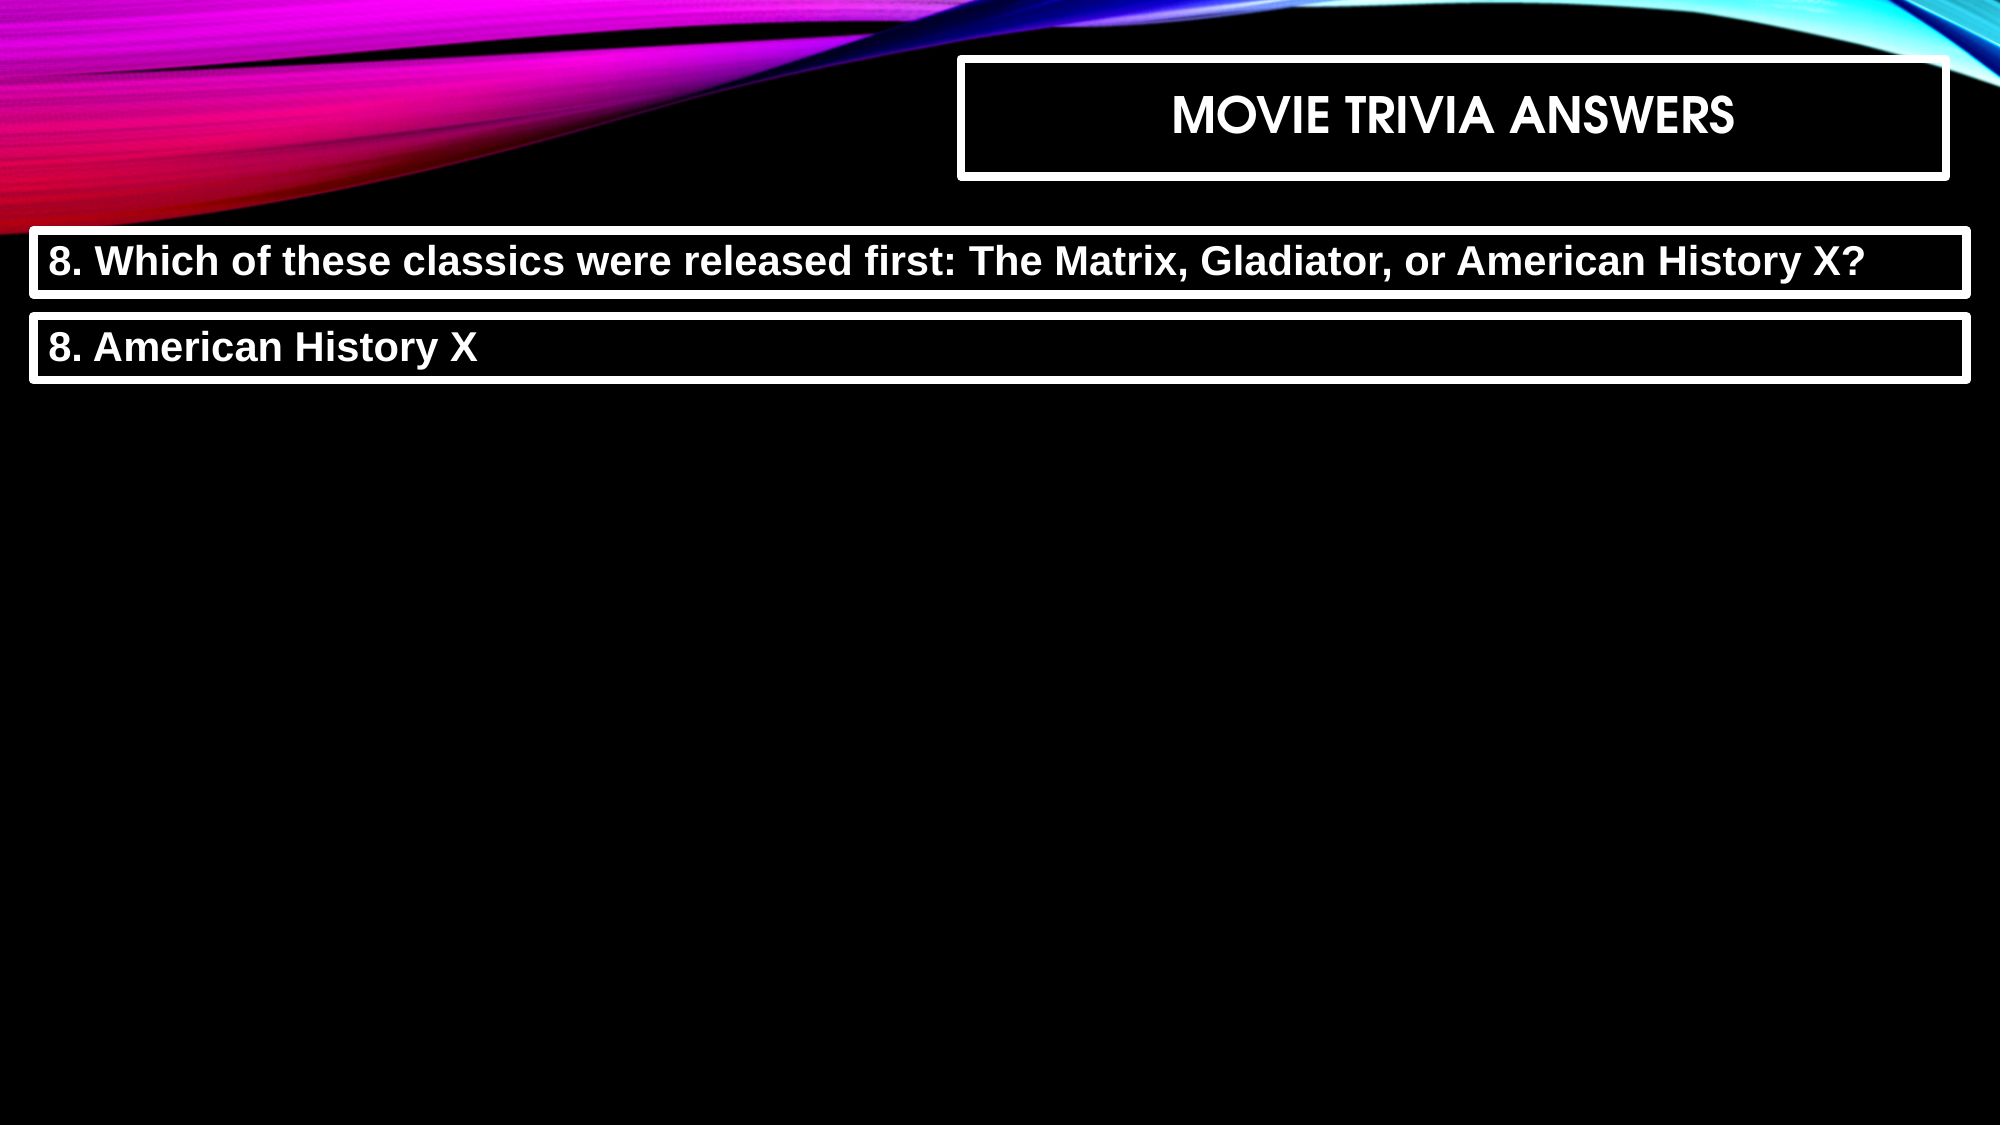

MOVIE TRIVIA ANSWERS
8. Which of these classics were released first: The Matrix, Gladiator, or American History X?
8. American History X